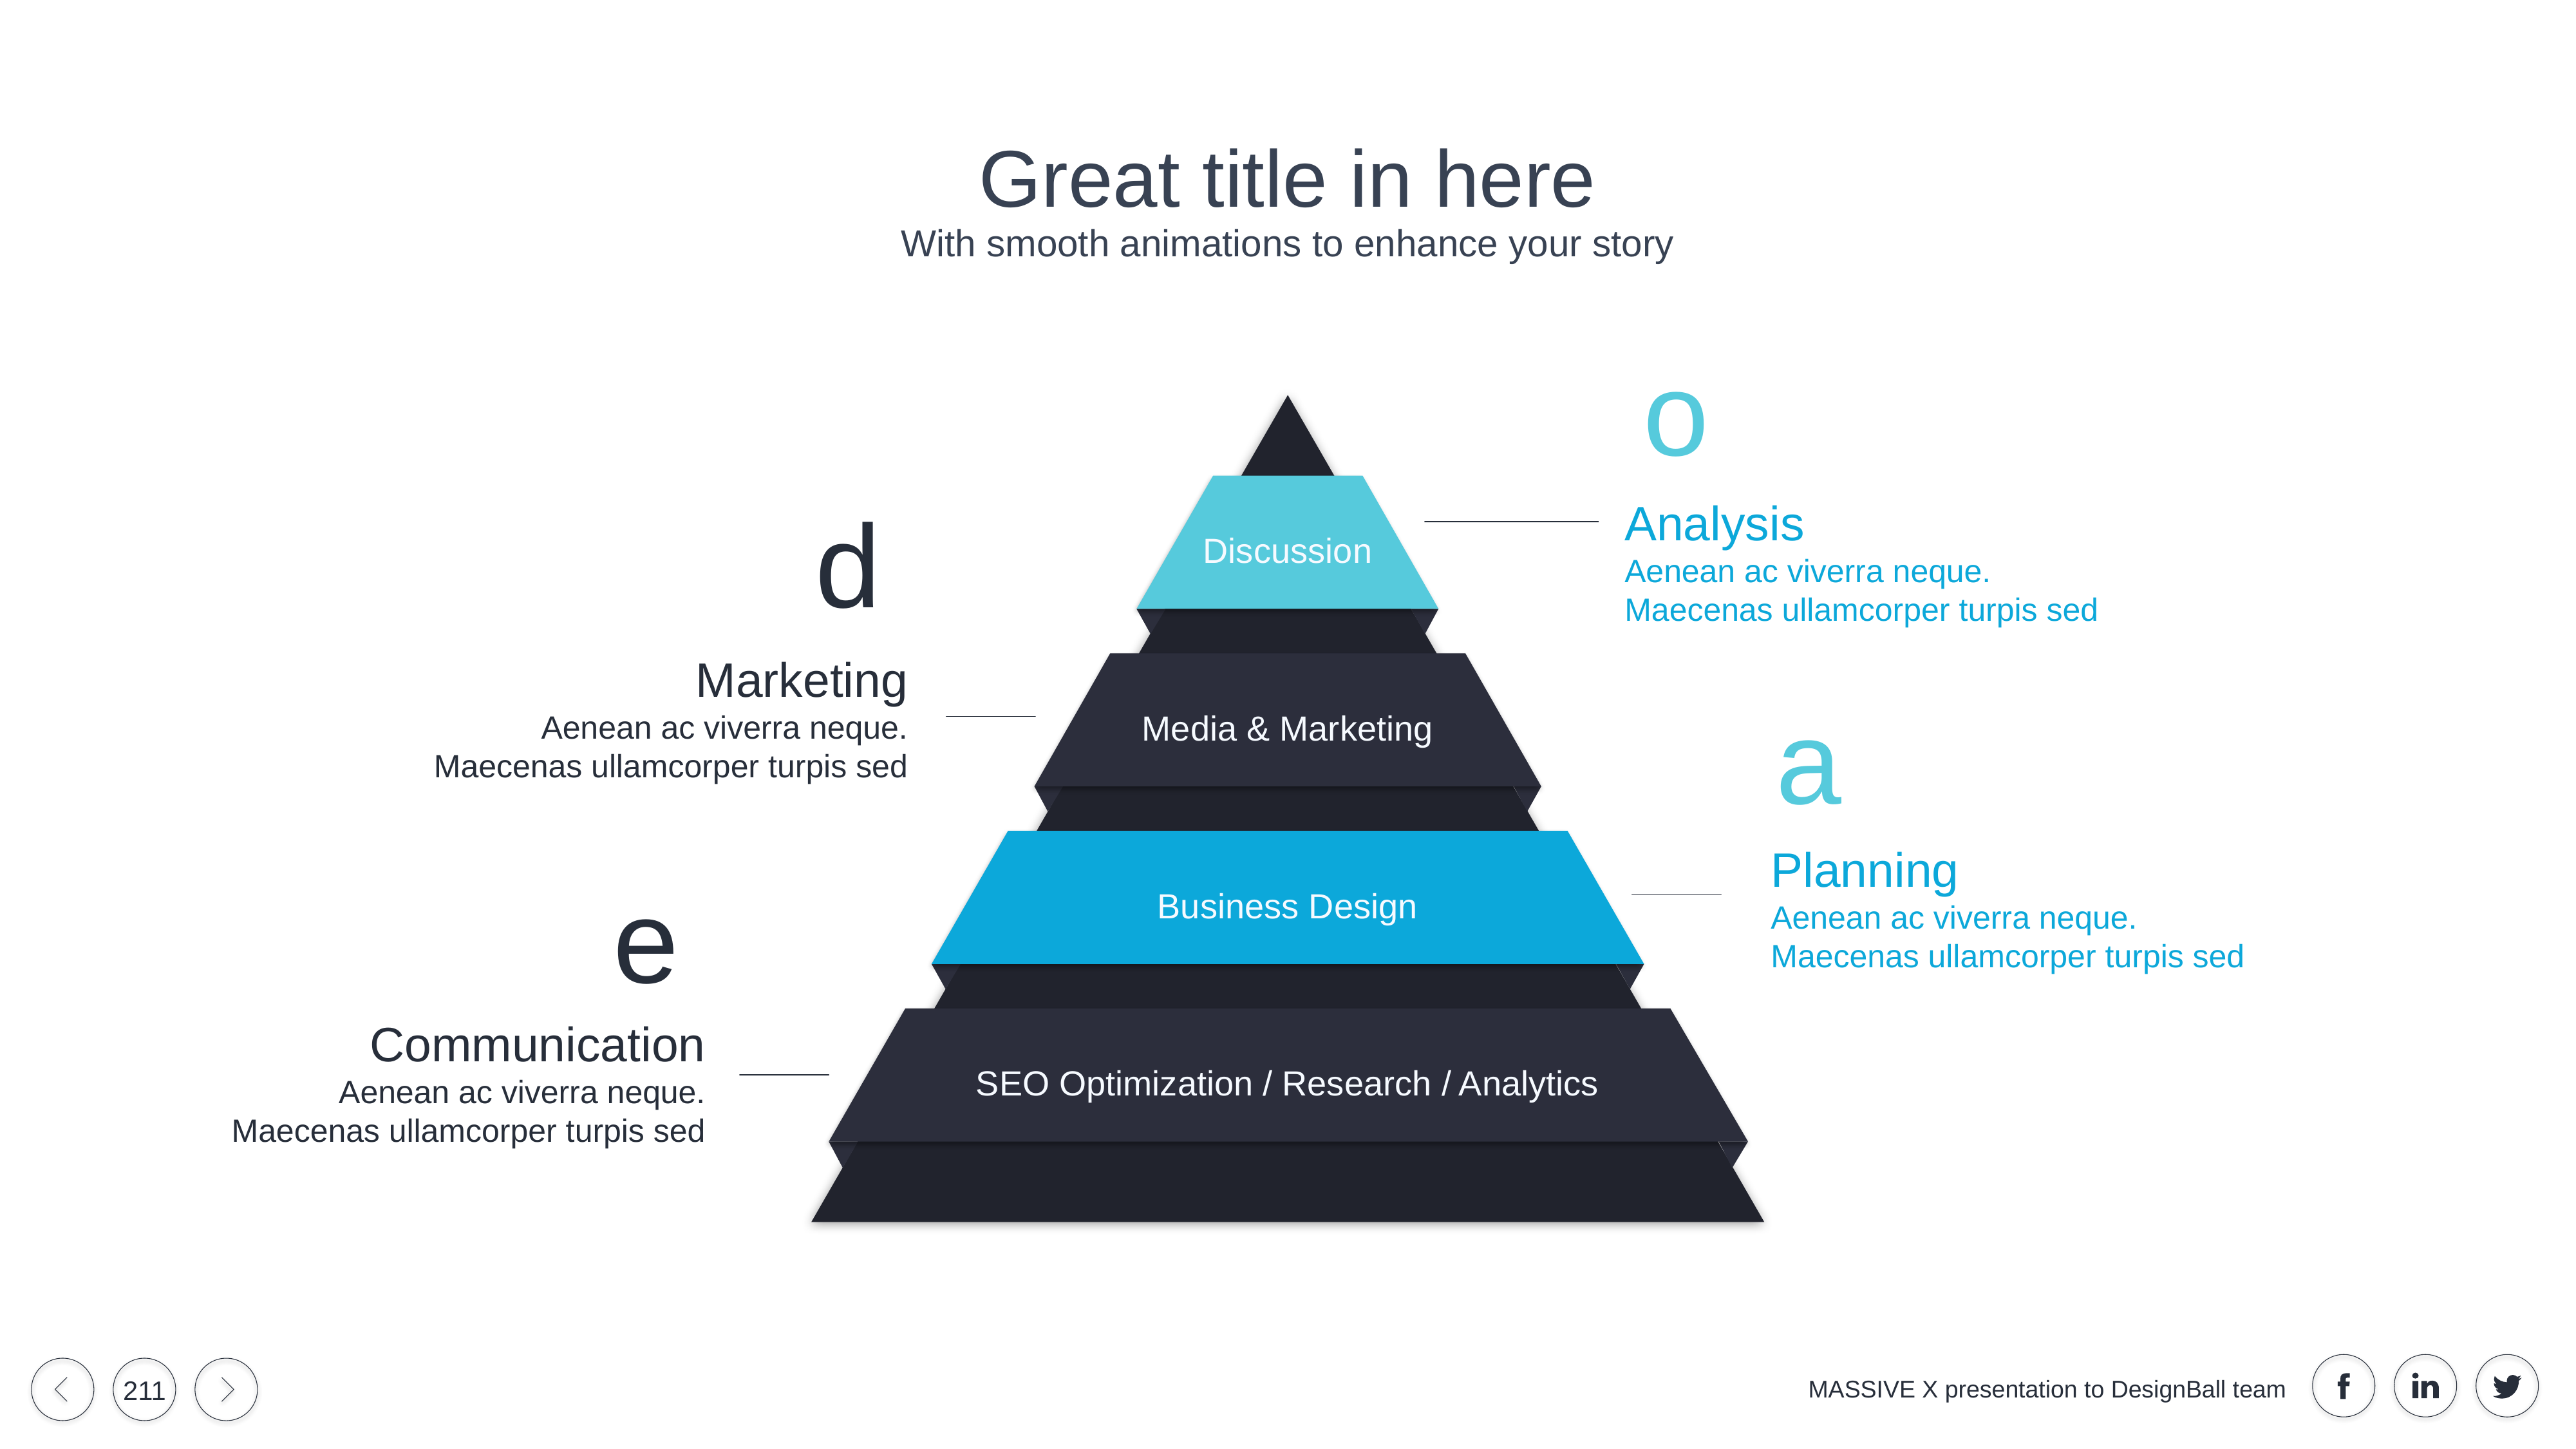

Great title in here
With smooth animations to enhance your story

o
Analysis
Aenean ac viverra neque. Maecenas ullamcorper turpis sed

Discussion

d
Marketing
Aenean ac viverra neque. Maecenas ullamcorper turpis sed

Media & Marketing

a
Planning
Aenean ac viverra neque. Maecenas ullamcorper turpis sed

Business Design

e
Communication
Aenean ac viverra neque. Maecenas ullamcorper turpis sed

SEO Optimization / Research / Analytics